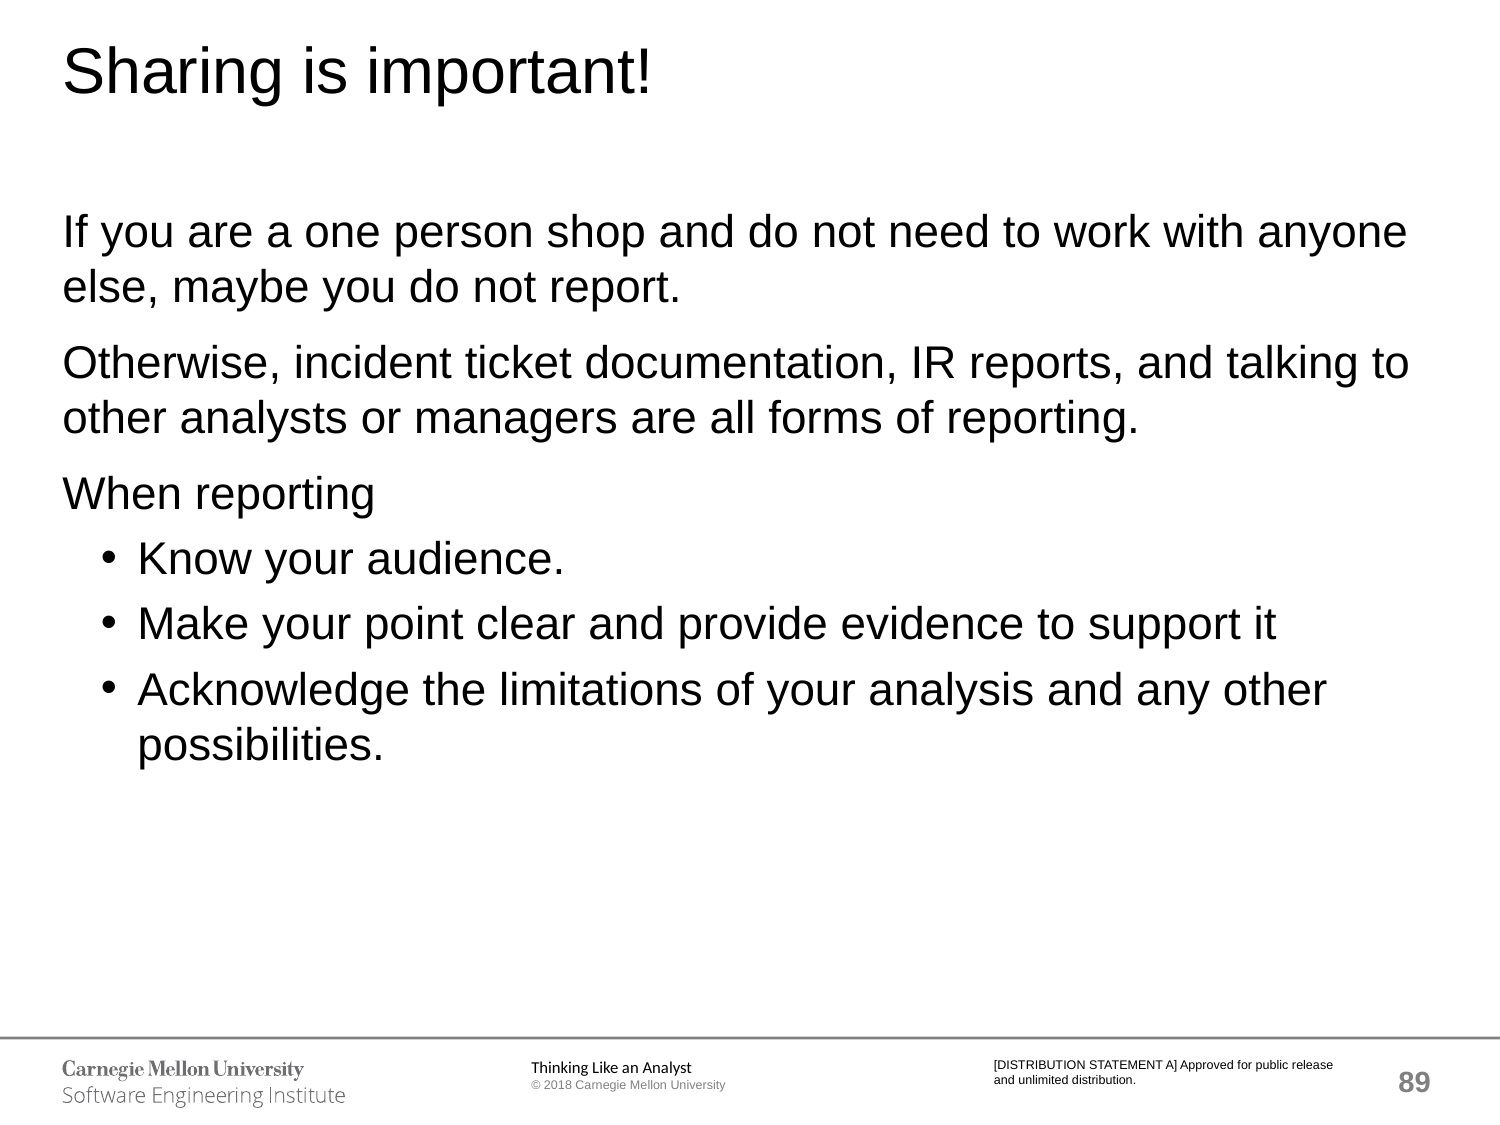

# Sharing is important!
If you are a one person shop and do not need to work with anyone else, maybe you do not report.
Otherwise, incident ticket documentation, IR reports, and talking to other analysts or managers are all forms of reporting.
When reporting
Know your audience.
Make your point clear and provide evidence to support it
Acknowledge the limitations of your analysis and any other possibilities.